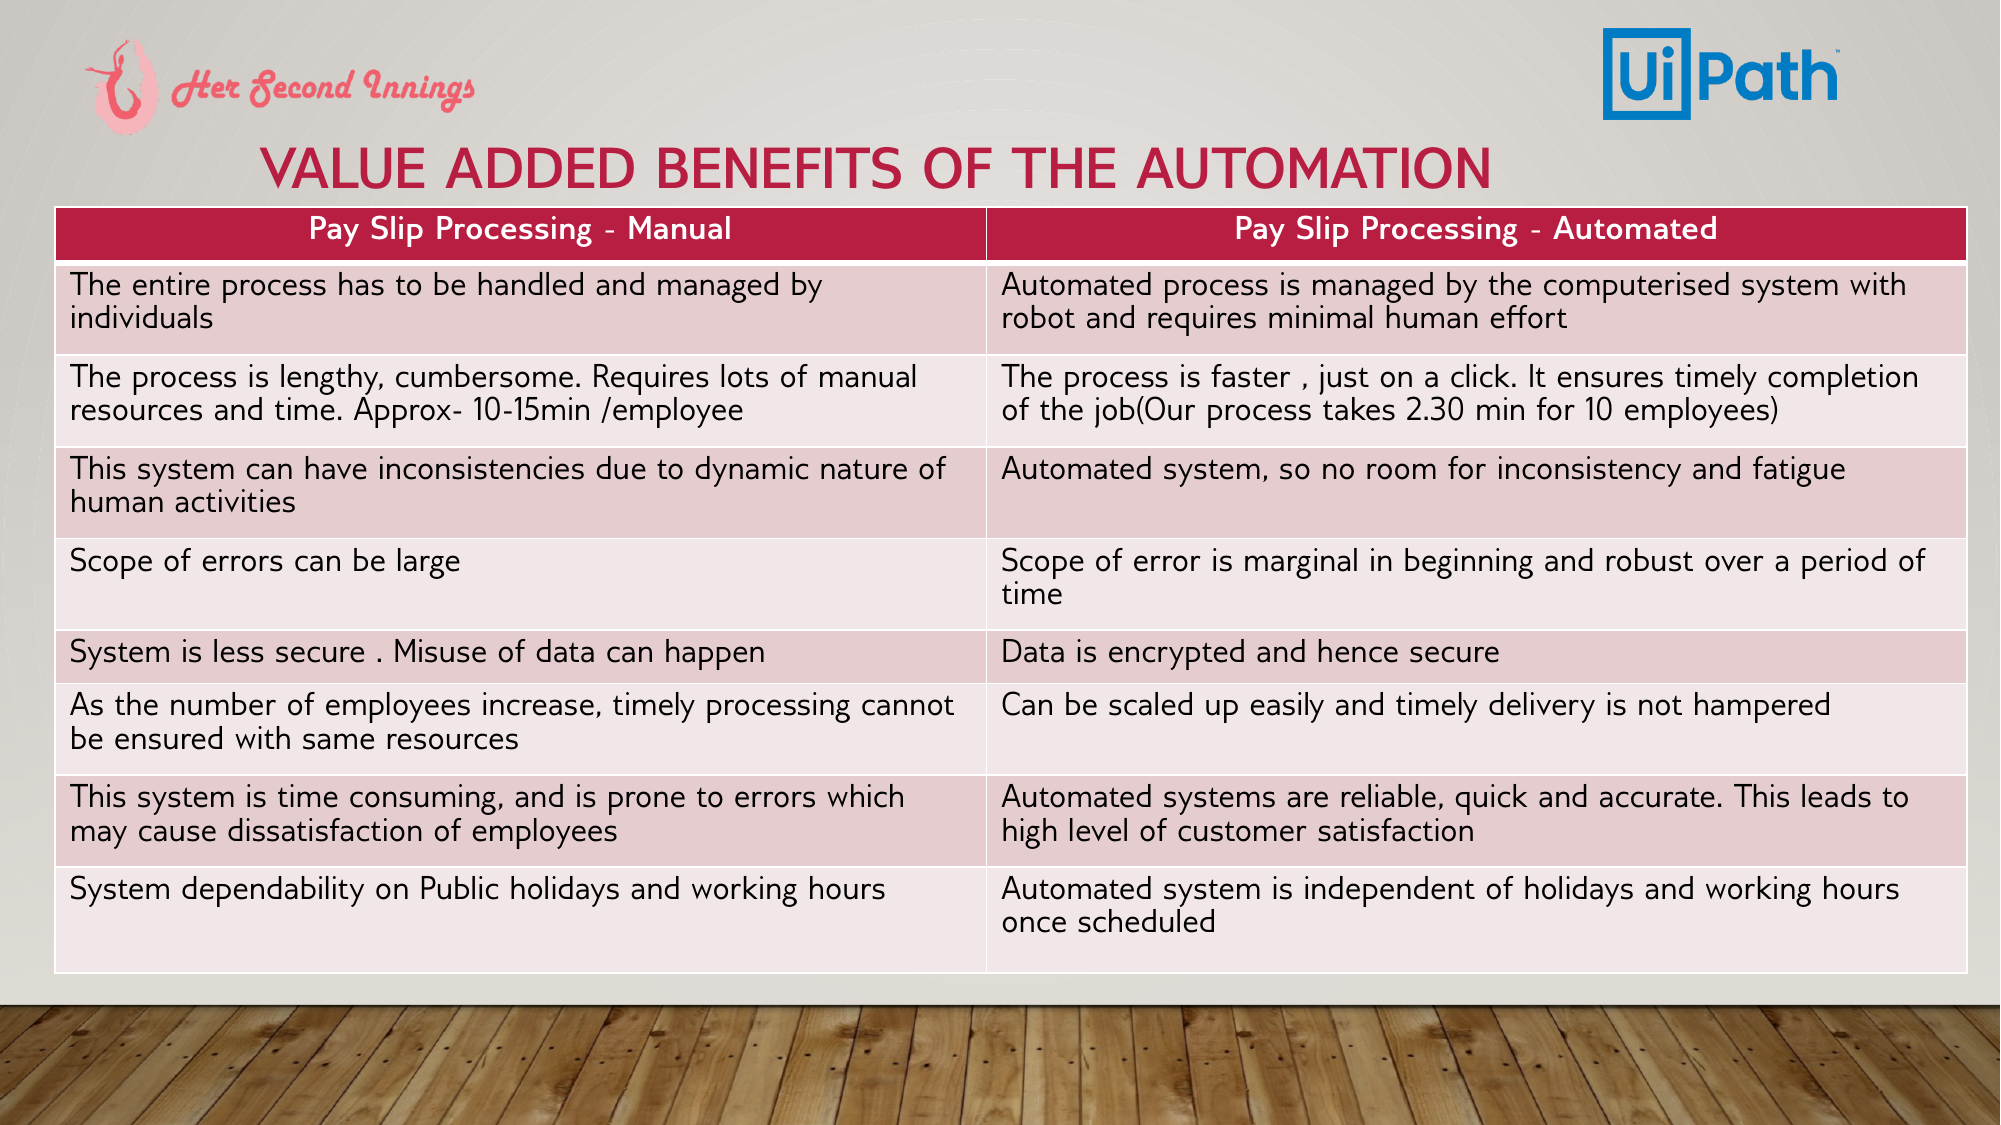

# Value added Benefits of the Automation
| Pay Slip Processing - Manual | Pay Slip Processing - Automated |
| --- | --- |
| The entire process has to be handled and managed by individuals | Automated process is managed by the computerised system with robot and requires minimal human effort |
| The process is lengthy, cumbersome. Requires lots of manual resources and time. Approx- 10-15min /employee | The process is faster , just on a click. It ensures timely completion of the job(Our process takes 2.30 min for 10 employees) |
| This system can have inconsistencies due to dynamic nature of human activities | Automated system, so no room for inconsistency and fatigue |
| Scope of errors can be large | Scope of error is marginal in beginning and robust over a period of time |
| System is less secure . Misuse of data can happen | Data is encrypted and hence secure |
| As the number of employees increase, timely processing cannot be ensured with same resources | Can be scaled up easily and timely delivery is not hampered |
| This system is time consuming, and is prone to errors which may cause dissatisfaction of employees | Automated systems are reliable, quick and accurate. This leads to high level of customer satisfaction |
| System dependability on Public holidays and working hours | Automated system is independent of holidays and working hours once scheduled |